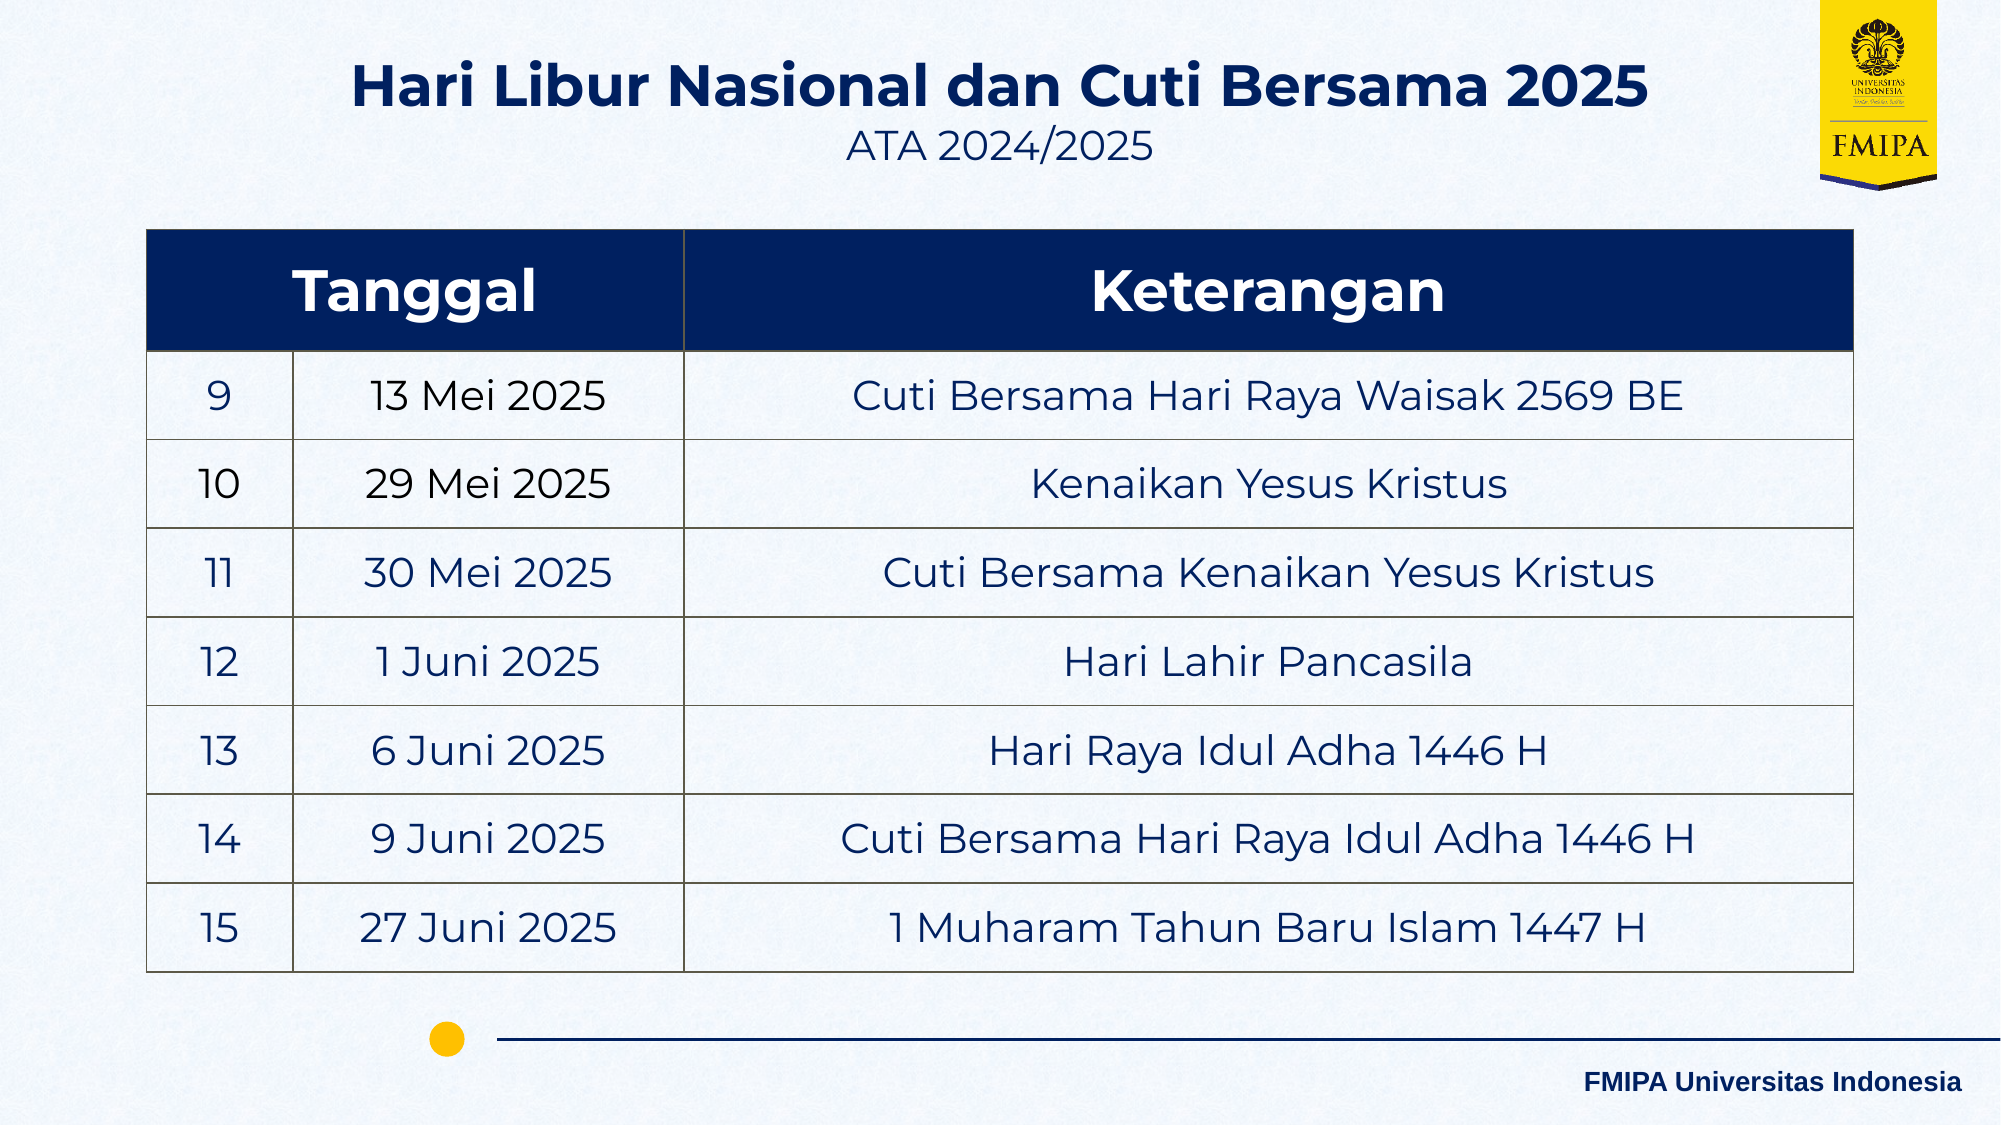

Hari Libur Nasional dan Cuti Bersama 2025
ATA 2024/2025
| Tanggal |  | Keterangan |
| --- | --- | --- |
| 9 | 13 Mei 2025 | Cuti Bersama Hari Raya Waisak 2569 BE |
| 10 | 29 Mei 2025 | Kenaikan Yesus Kristus |
| 11 | 30 Mei 2025 | Cuti Bersama Kenaikan Yesus Kristus |
| 12 | 1 Juni 2025 | Hari Lahir Pancasila |
| 13 | 6 Juni 2025 | Hari Raya Idul Adha 1446 H |
| 14 | 9 Juni 2025 | Cuti Bersama Hari Raya Idul Adha 1446 H |
| 15 | 27 Juni 2025 | 1 Muharam Tahun Baru Islam 1447 H |